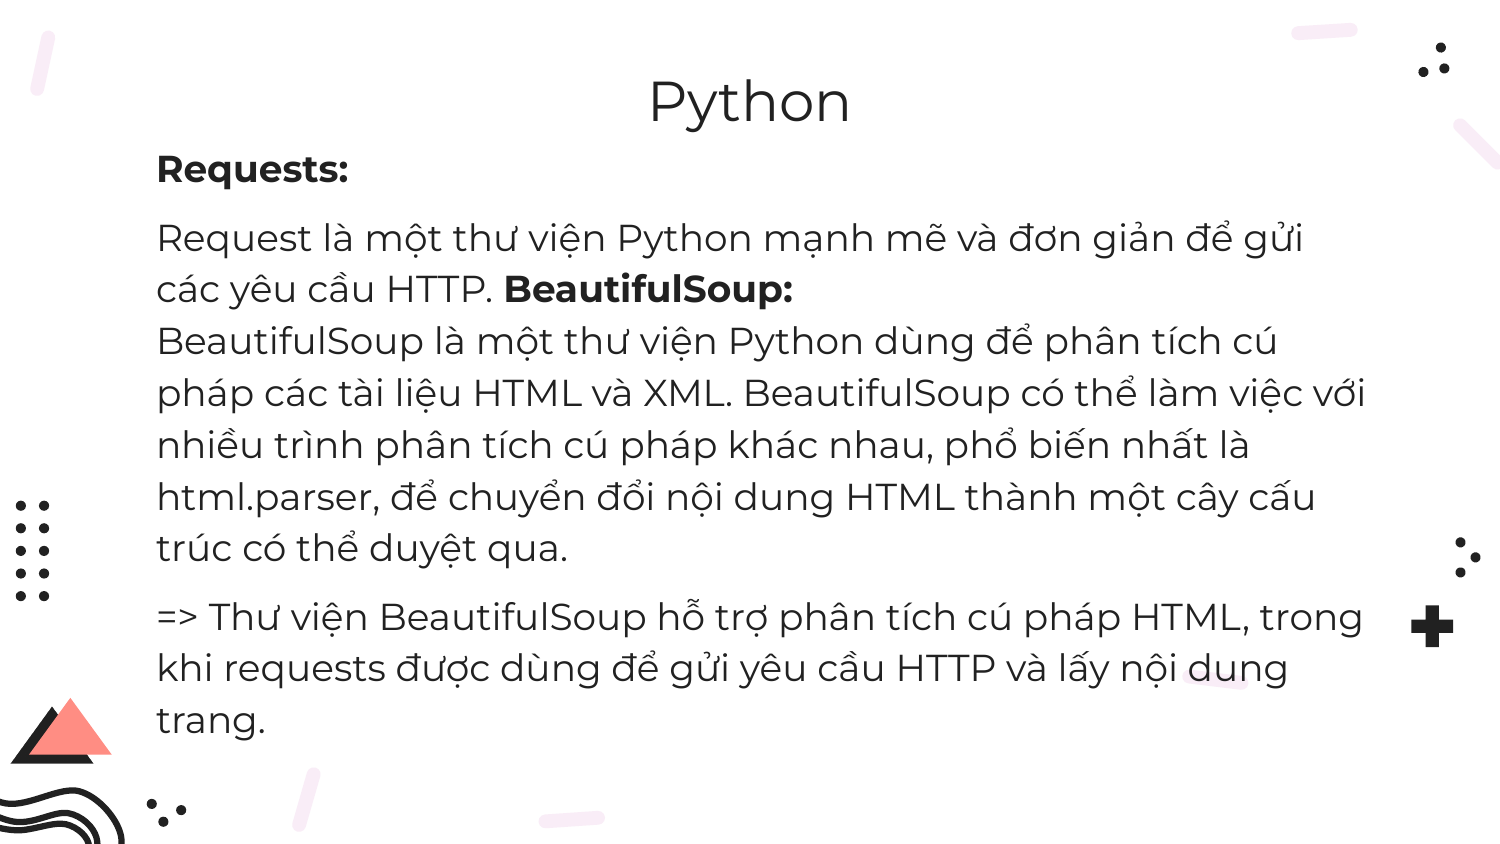

# Python
Requests:
Request là một thư viện Python mạnh mẽ và đơn giản để gửi các yêu cầu HTTP. BeautifulSoup:
BeautifulSoup là một thư viện Python dùng để phân tích cú pháp các tài liệu HTML và XML. BeautifulSoup có thể làm việc với nhiều trình phân tích cú pháp khác nhau, phổ biến nhất là html.parser, để chuyển đổi nội dung HTML thành một cây cấu trúc có thể duyệt qua.
=> Thư viện BeautifulSoup hỗ trợ phân tích cú pháp HTML, trong khi requests được dùng để gửi yêu cầu HTTP và lấy nội dung trang.